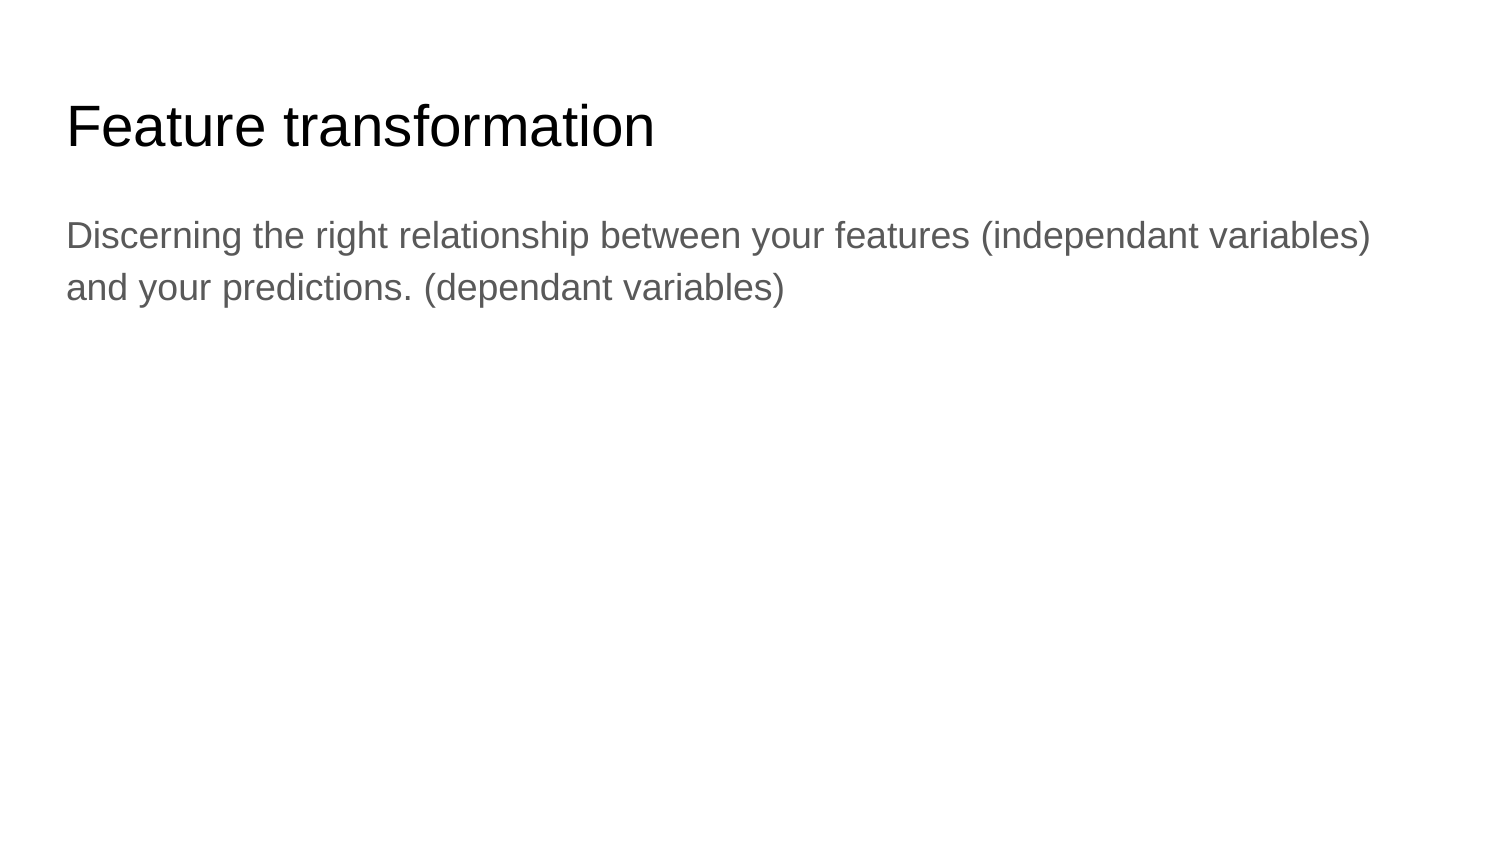

# Feature transformation
Discerning the right relationship between your features (independant variables) and your predictions. (dependant variables)